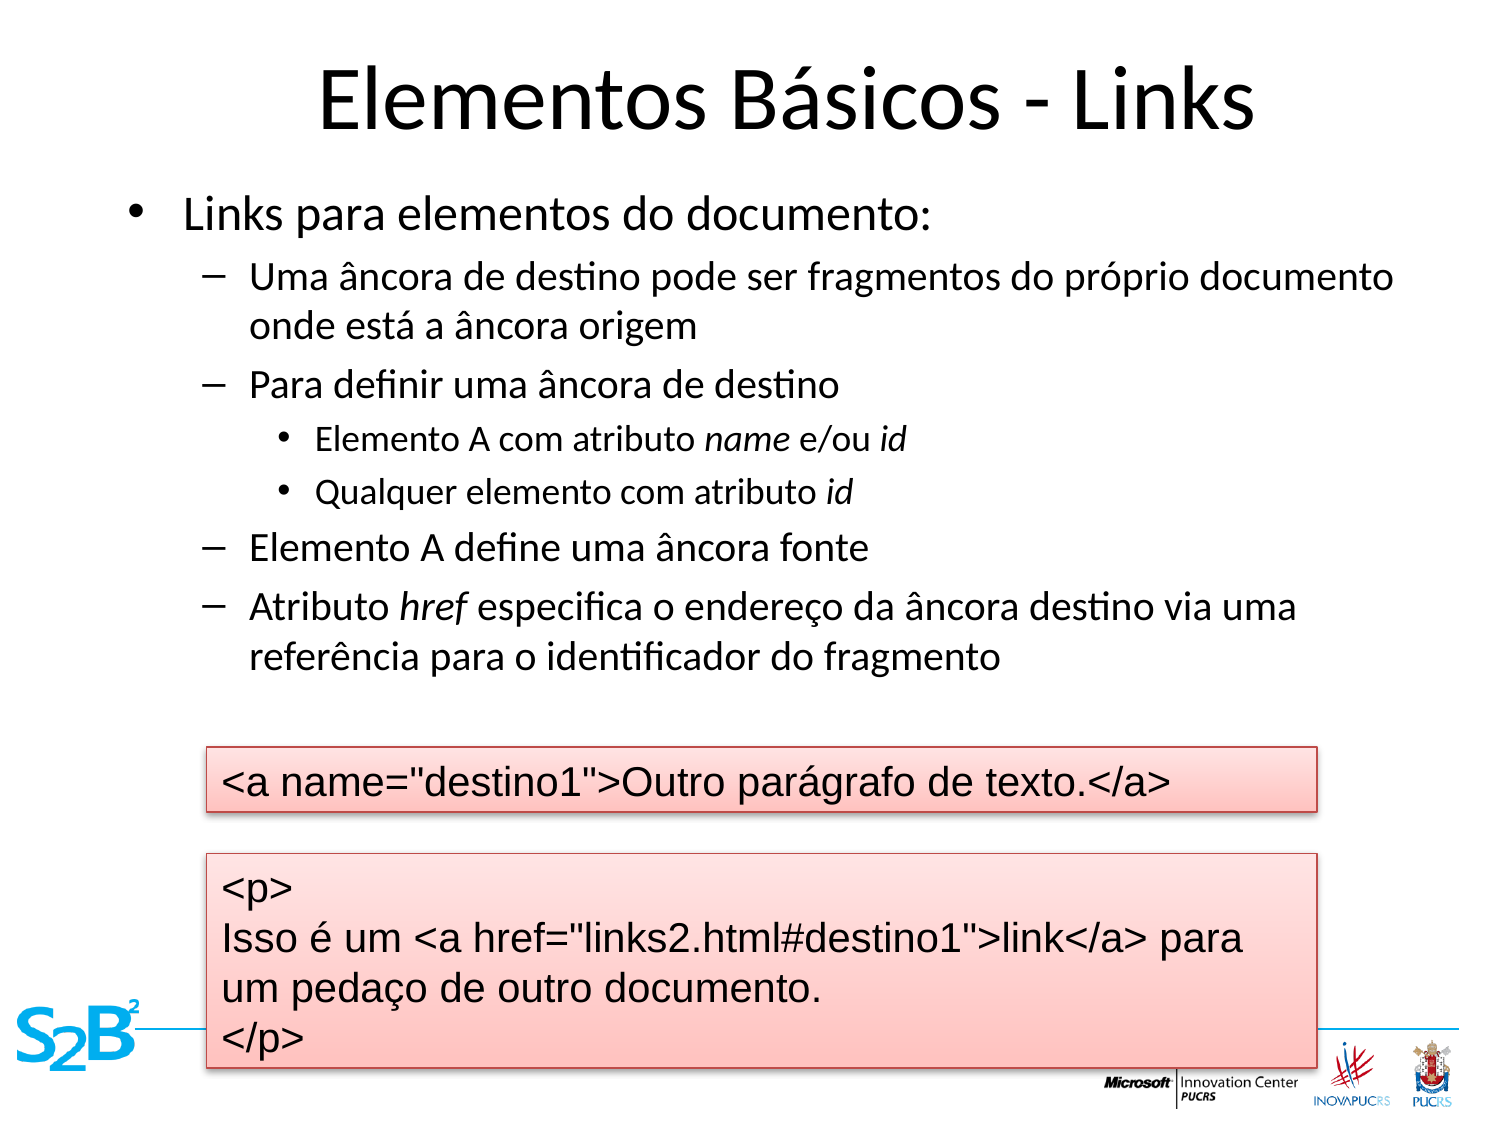

# Elementos Básicos - Links
Links para elementos do documento:
Uma âncora de destino pode ser fragmentos do próprio documento onde está a âncora origem
Para definir uma âncora de destino
Elemento A com atributo name e/ou id
Qualquer elemento com atributo id
Elemento A define uma âncora fonte
Atributo href especifica o endereço da âncora destino via uma referência para o identificador do fragmento
<a name="destino1">Outro parágrafo de texto.</a>
<p>
Isso é um <a href="links2.html#destino1">link</a> para um pedaço de outro documento.
</p>